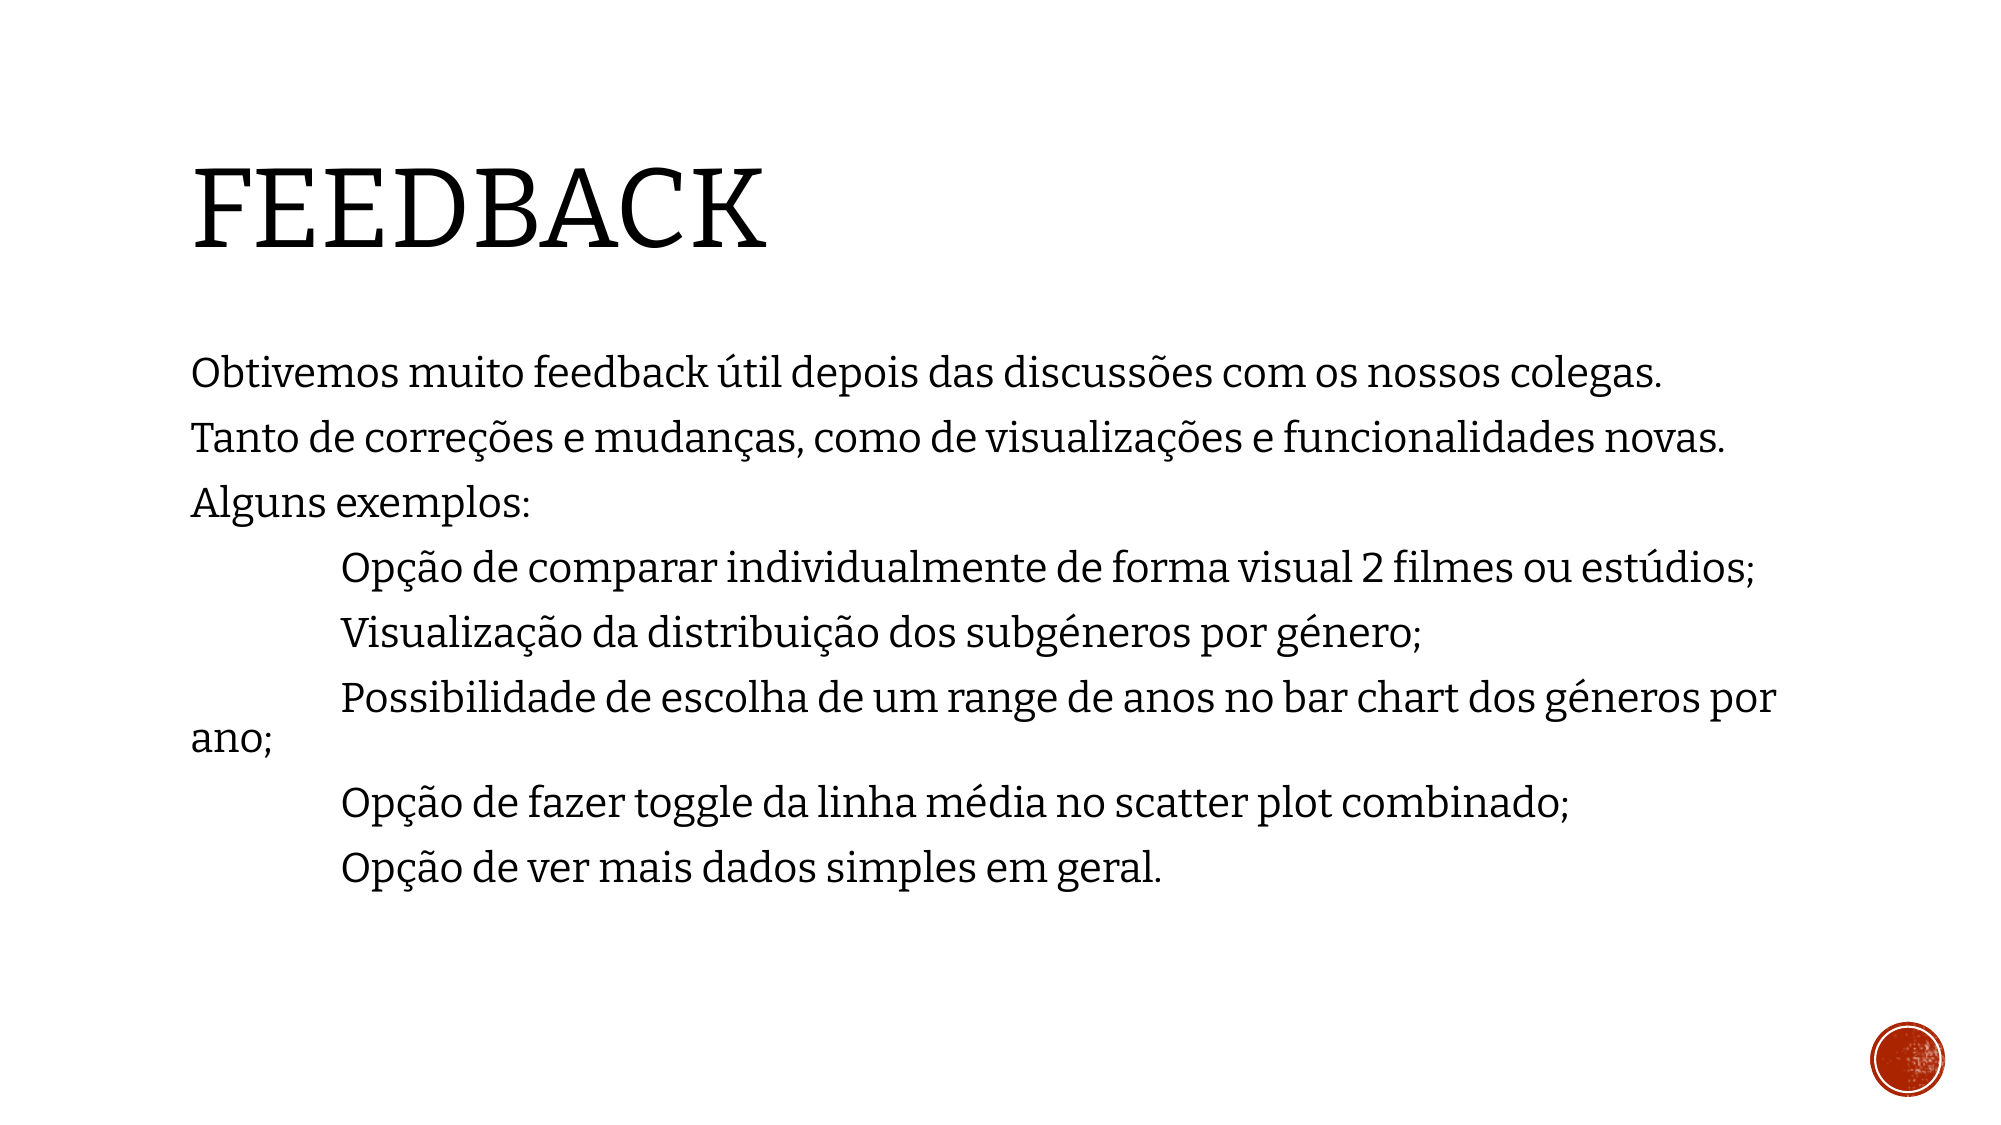

# FEEDBACK
Obtivemos muito feedback útil depois das discussões com os nossos colegas.
Tanto de correções e mudanças, como de visualizações e funcionalidades novas.
Alguns exemplos:
	Opção de comparar individualmente de forma visual 2 filmes ou estúdios;
	Visualização da distribuição dos subgéneros por género;
	Possibilidade de escolha de um range de anos no bar chart dos géneros por ano;
	Opção de fazer toggle da linha média no scatter plot combinado;
	Opção de ver mais dados simples em geral.